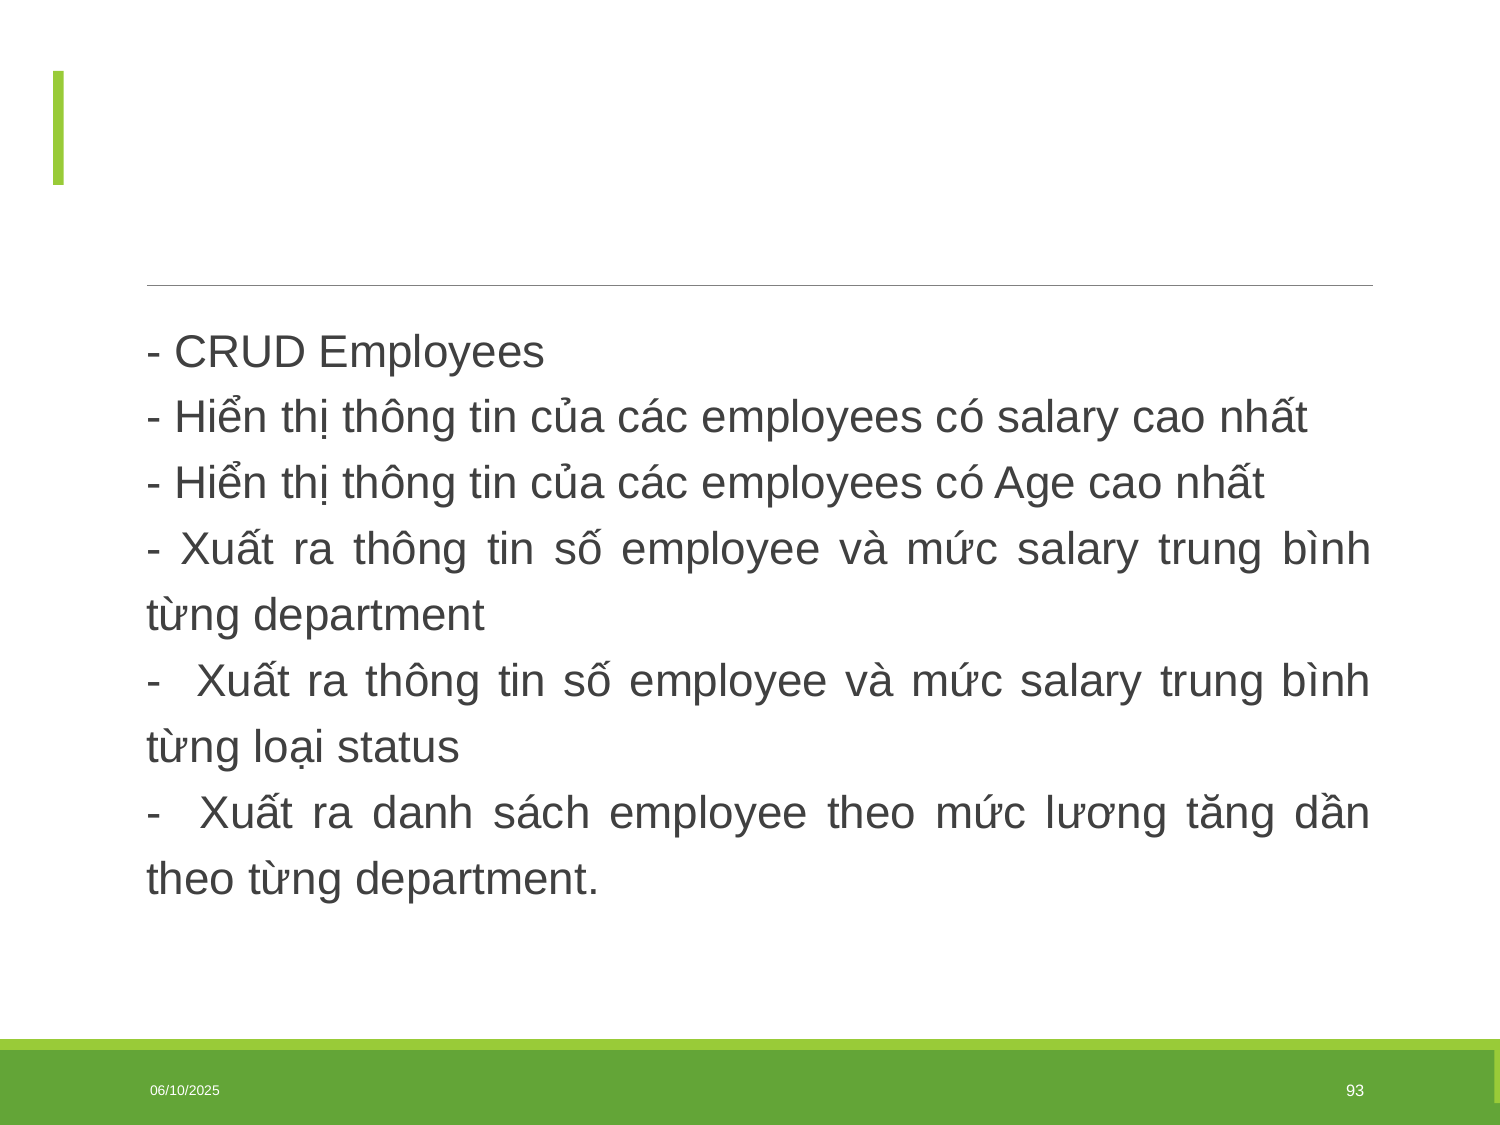

#
- CRUD Employees
- Hiển thị thông tin của các employees có salary cao nhất
- Hiển thị thông tin của các employees có Age cao nhất
- Xuất ra thông tin số employee và mức salary trung bình từng department
-  Xuất ra thông tin số employee và mức salary trung bình từng loại status
-  Xuất ra danh sách employee theo mức lương tăng dần theo từng department.

06/10/2025
93